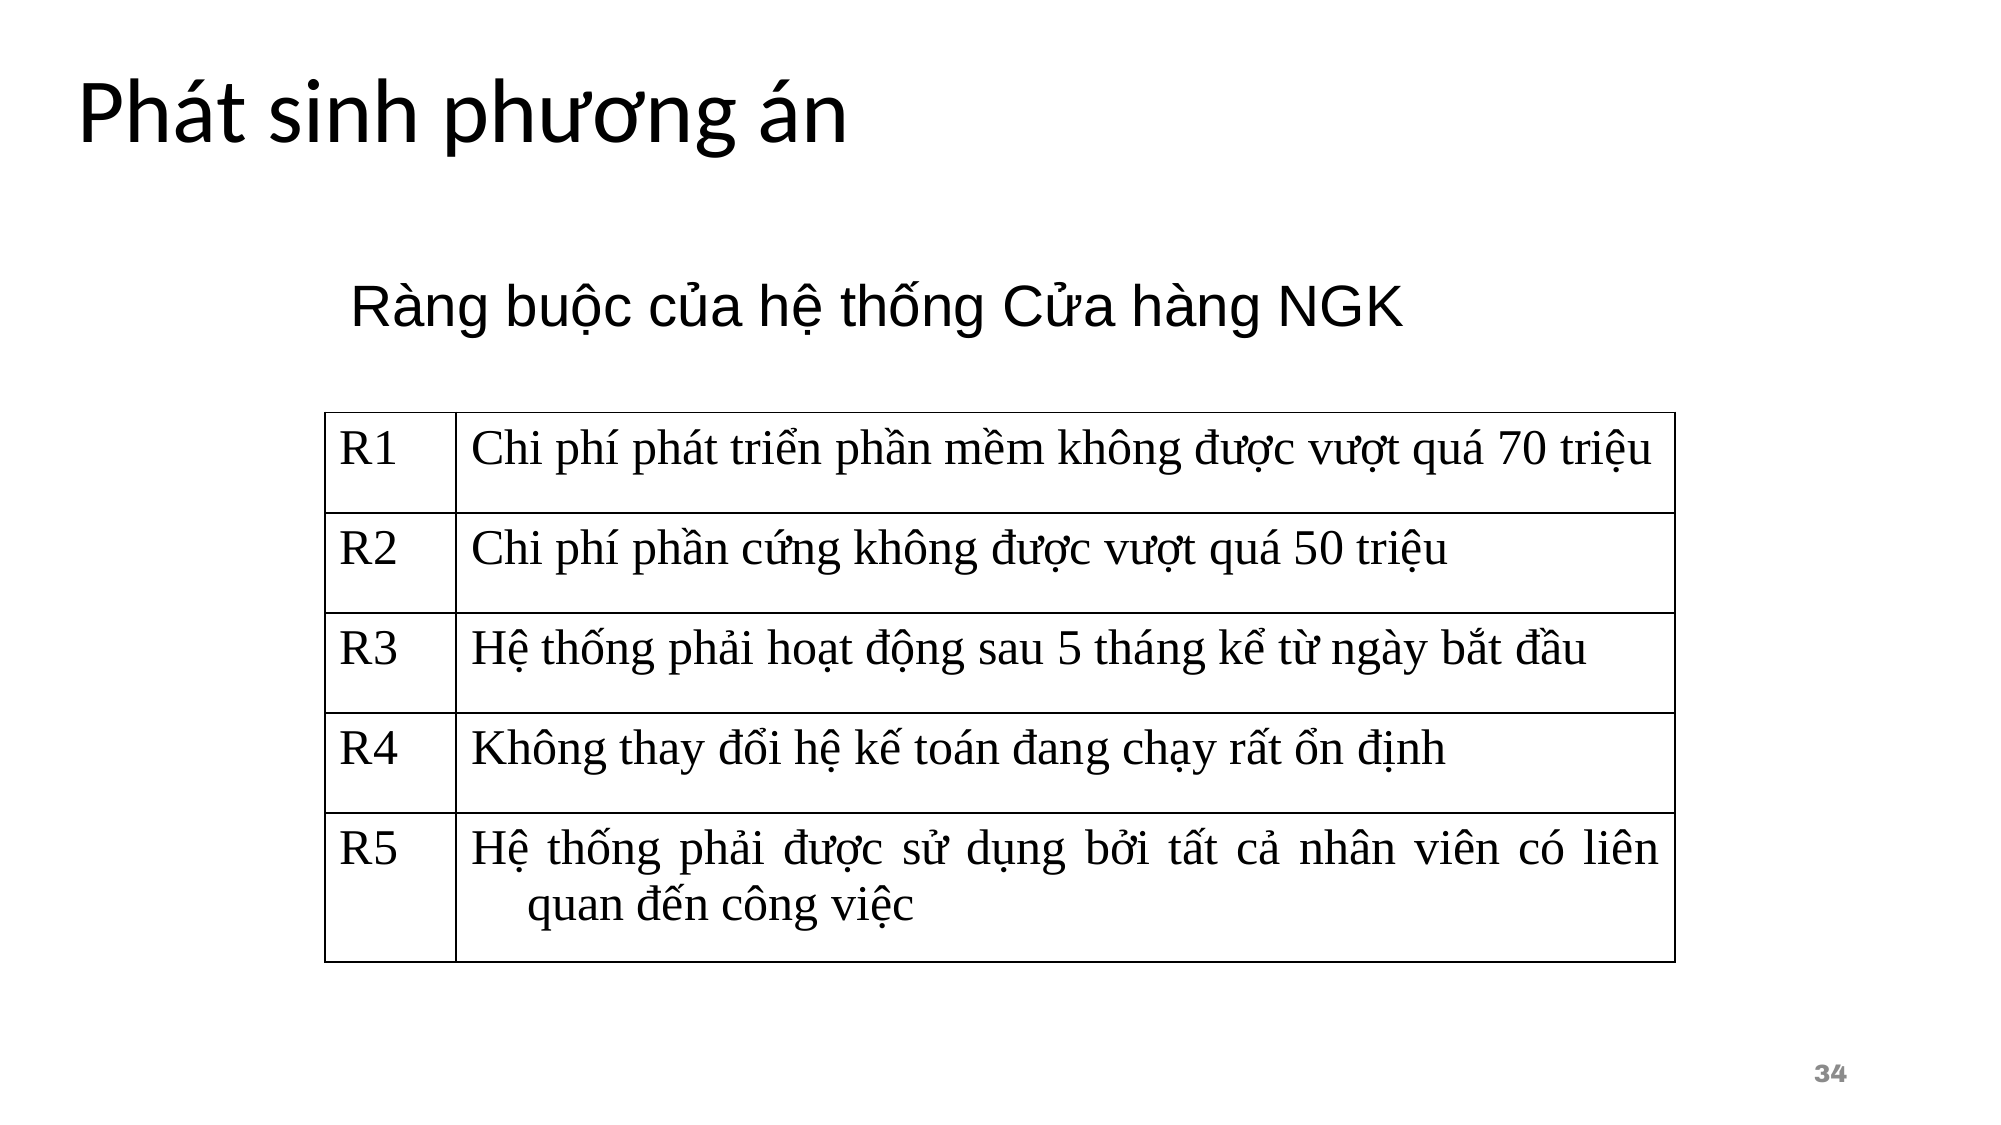

# Phát sinh phương án
Ràng buộc của hệ thống Cửa hàng NGK
| R1 | Chi phí phát triển phần mềm không được vượt quá 70 triệu |
| --- | --- |
| R2 | Chi phí phần cứng không được vượt quá 50 triệu |
| R3 | Hệ thống phải hoạt động sau 5 tháng kể từ ngày bắt đầu |
| R4 | Không thay đổi hệ kế toán đang chạy rất ổn định |
| R5 | Hệ thống phải được sử dụng bởi tất cả nhân viên có liên quan đến công việc |

34